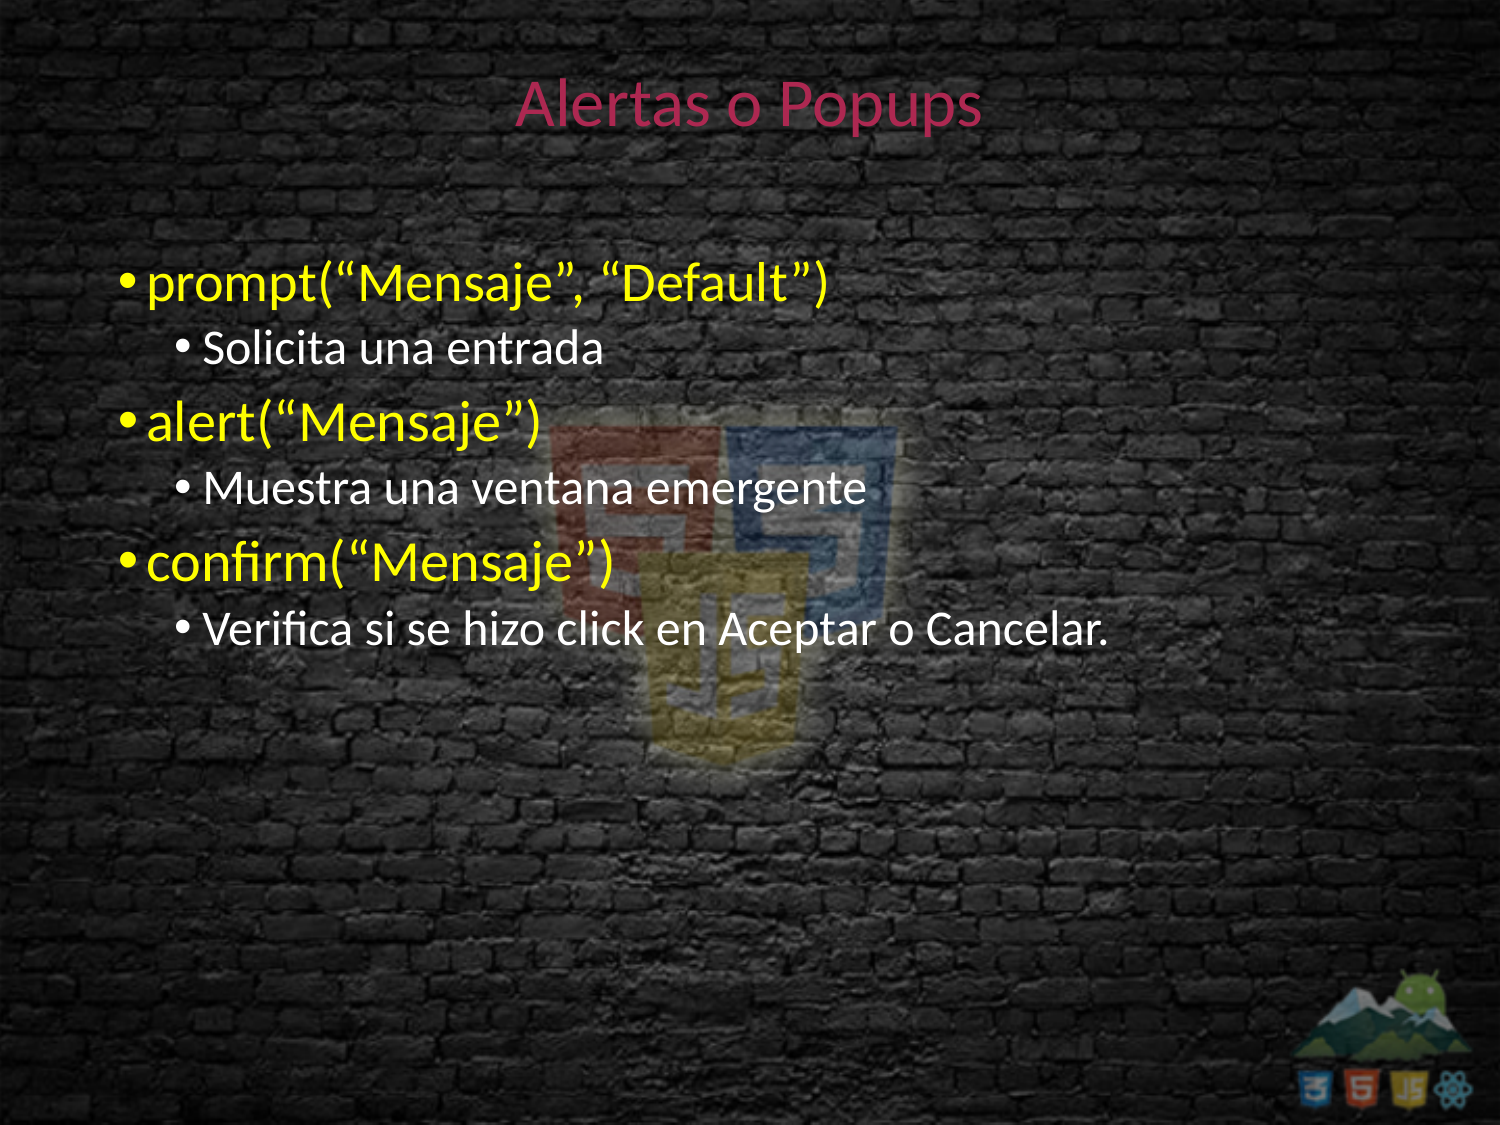

# Alertas o Popups
prompt(“Mensaje”, “Default”)
Solicita una entrada
alert(“Mensaje”)
Muestra una ventana emergente
confirm(“Mensaje”)
Verifica si se hizo click en Aceptar o Cancelar.